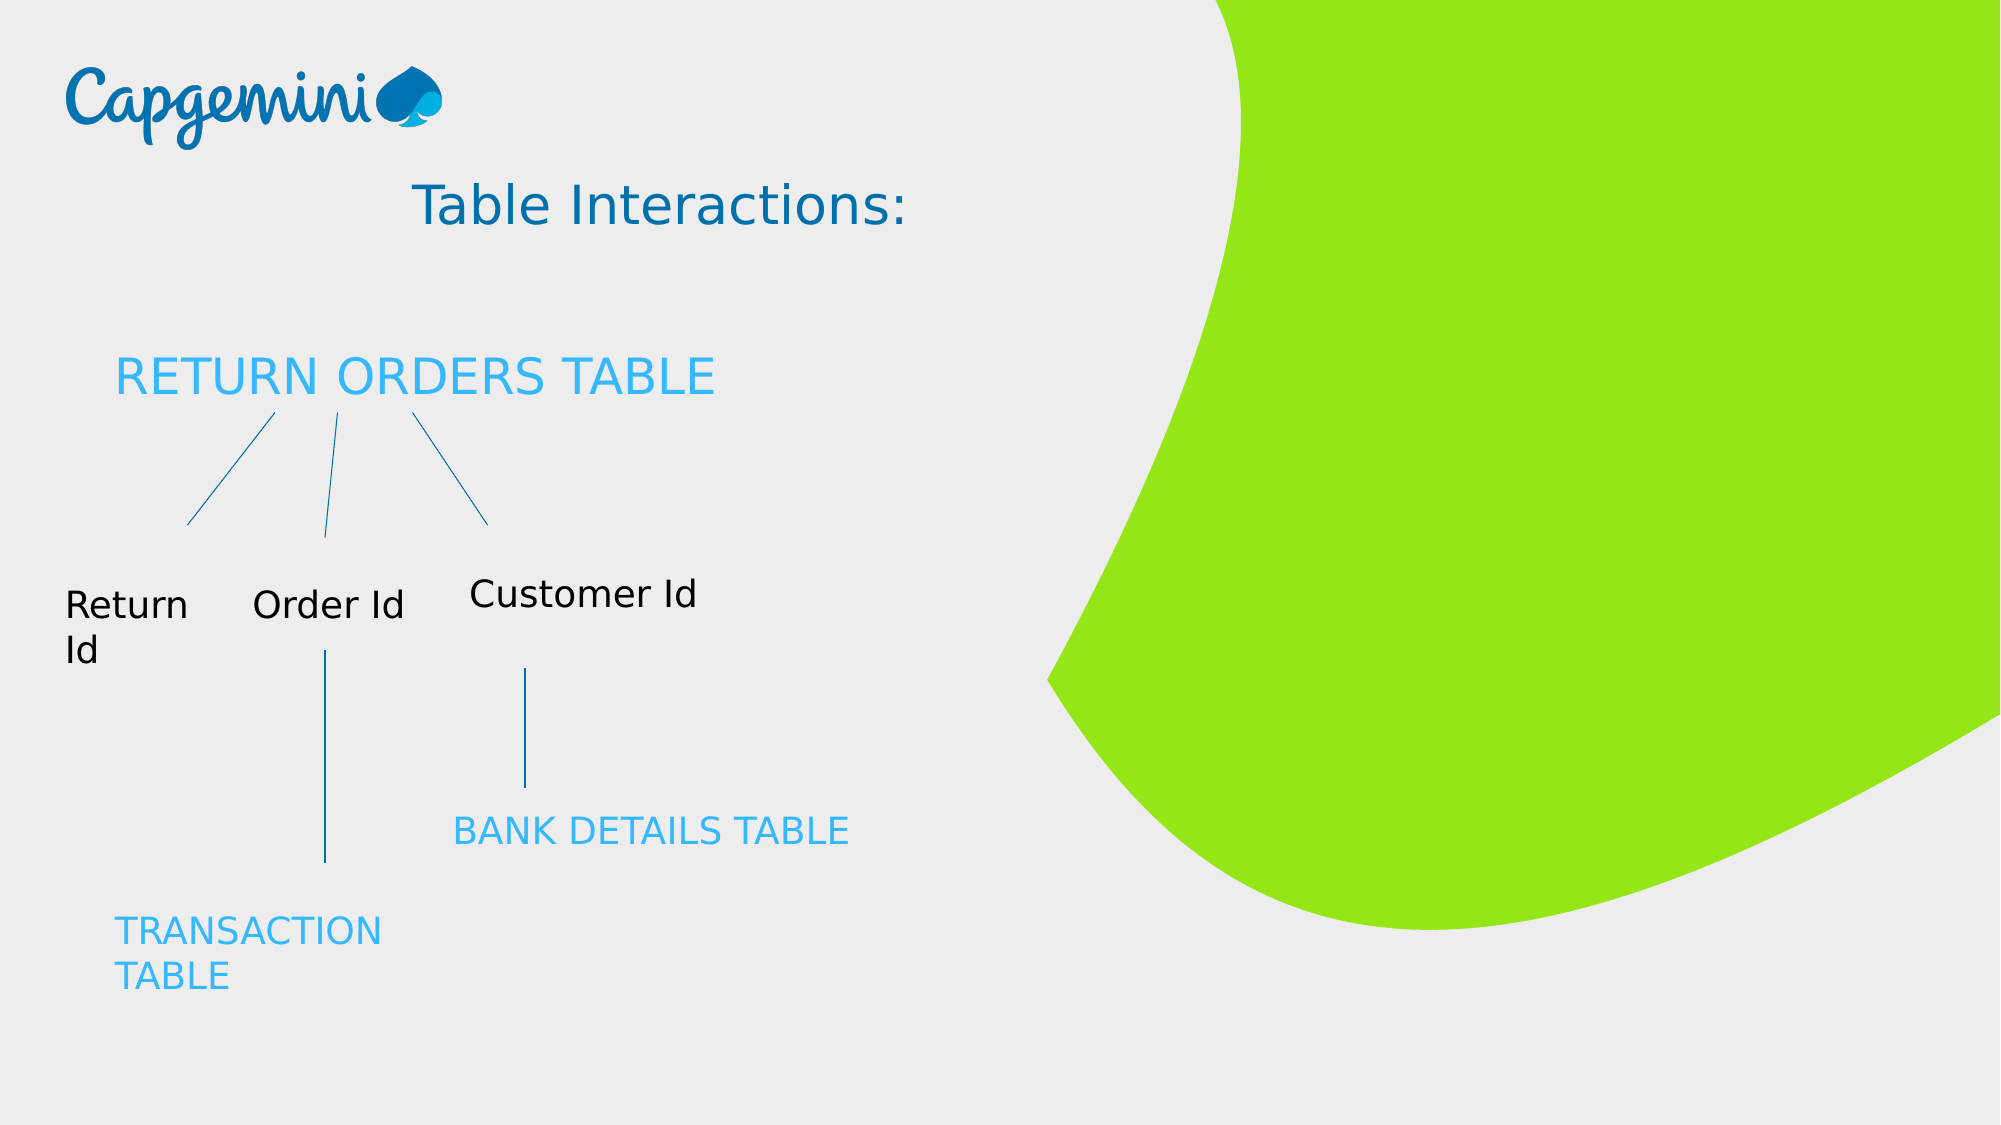

Table Interactions:
RETURN ORDERS TABLE
Customer Id
Return Id
Order Id
BANK DETAILS TABLE
TRANSACTION TABLE